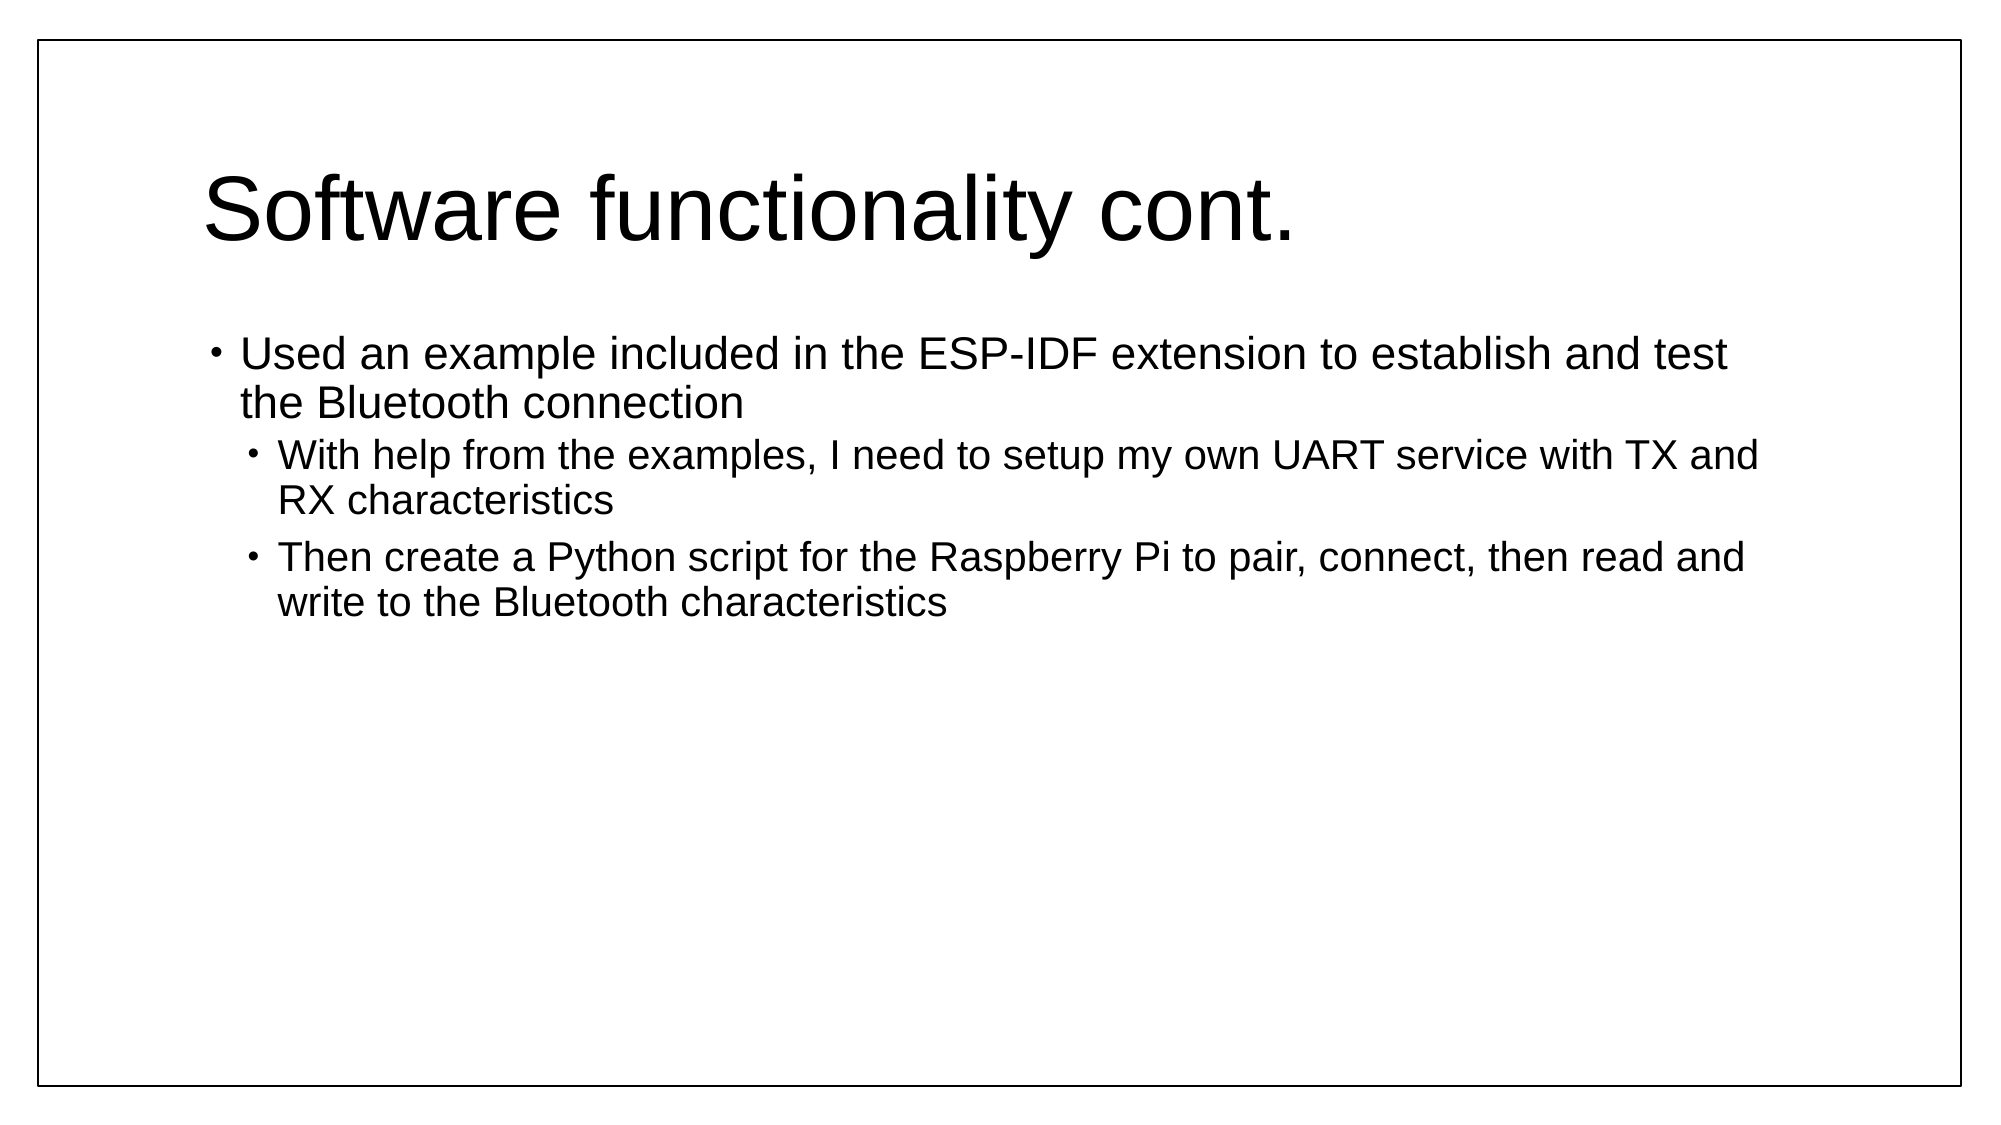

# Software functionality cont.
Used an example included in the ESP-IDF extension to establish and test the Bluetooth connection
With help from the examples, I need to setup my own UART service with TX and RX characteristics
Then create a Python script for the Raspberry Pi to pair, connect, then read and write to the Bluetooth characteristics